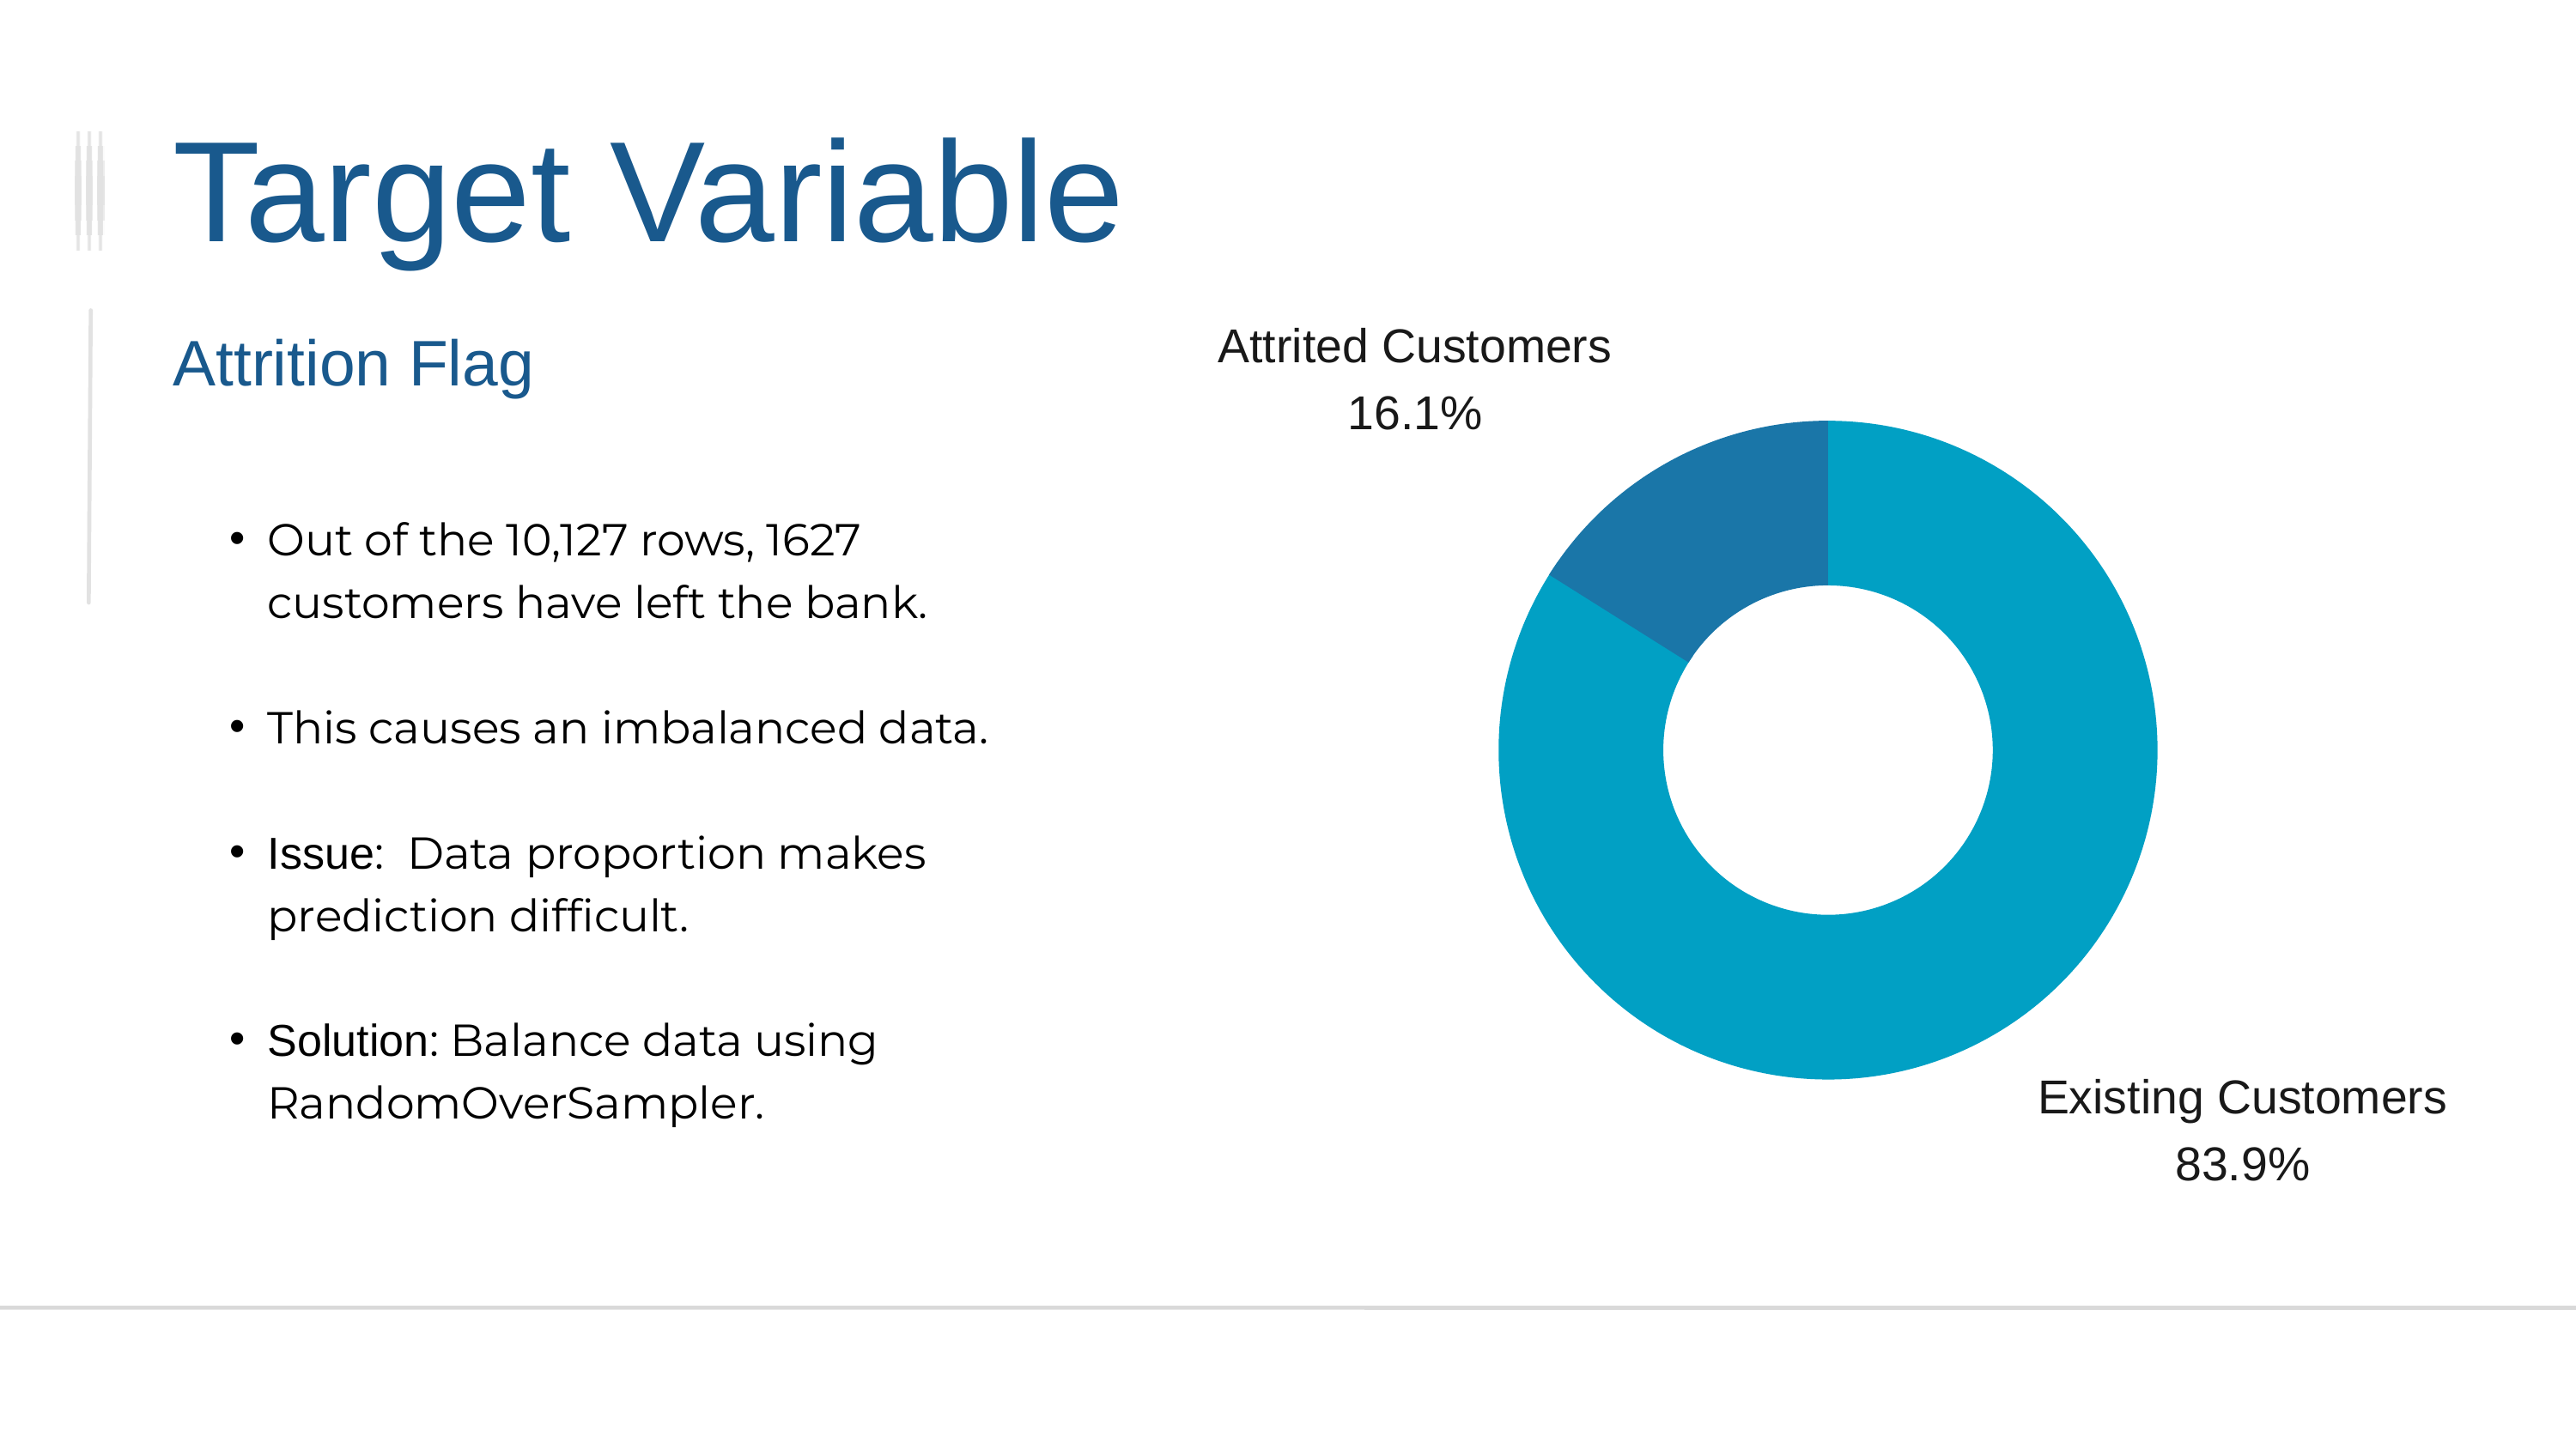

Target Variable

Attrition Flag

Attrited Customers
16.1%

Existing Customers
83.9%

Out of the 10,127 rows, 1627 customers have left the bank.

This causes an imbalanced data.

Issue:  Data proportion makes prediction difficult.

Solution: Balance data using RandomOverSampler.